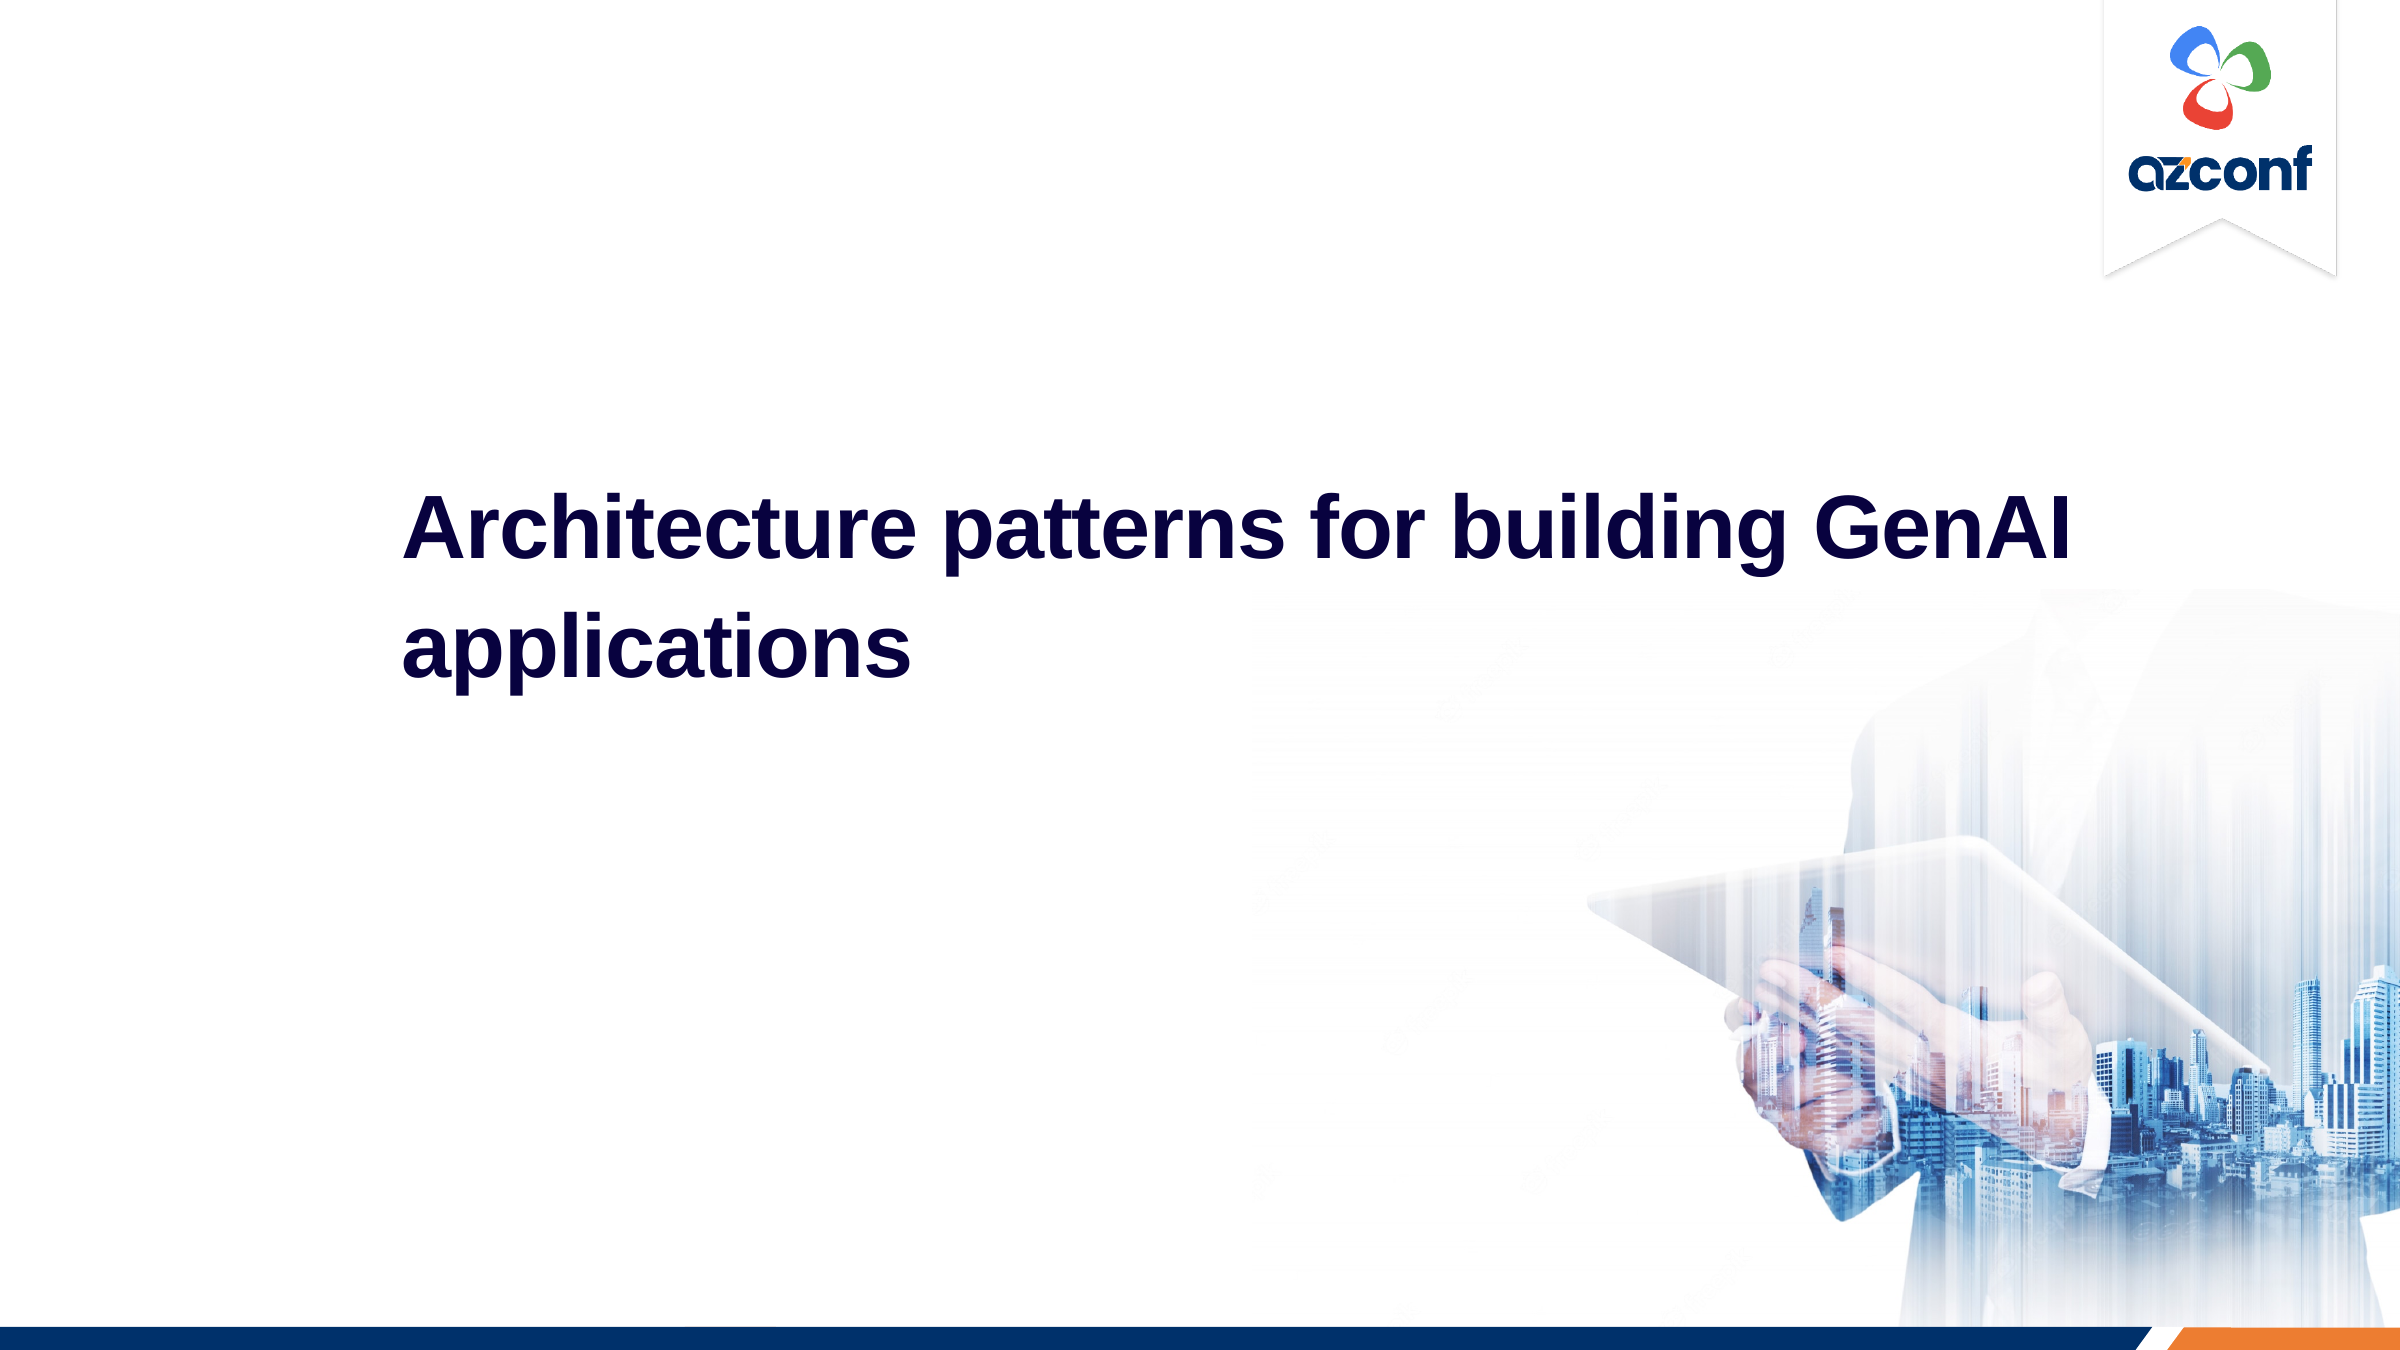

# Architecture patterns for building GenAI applications